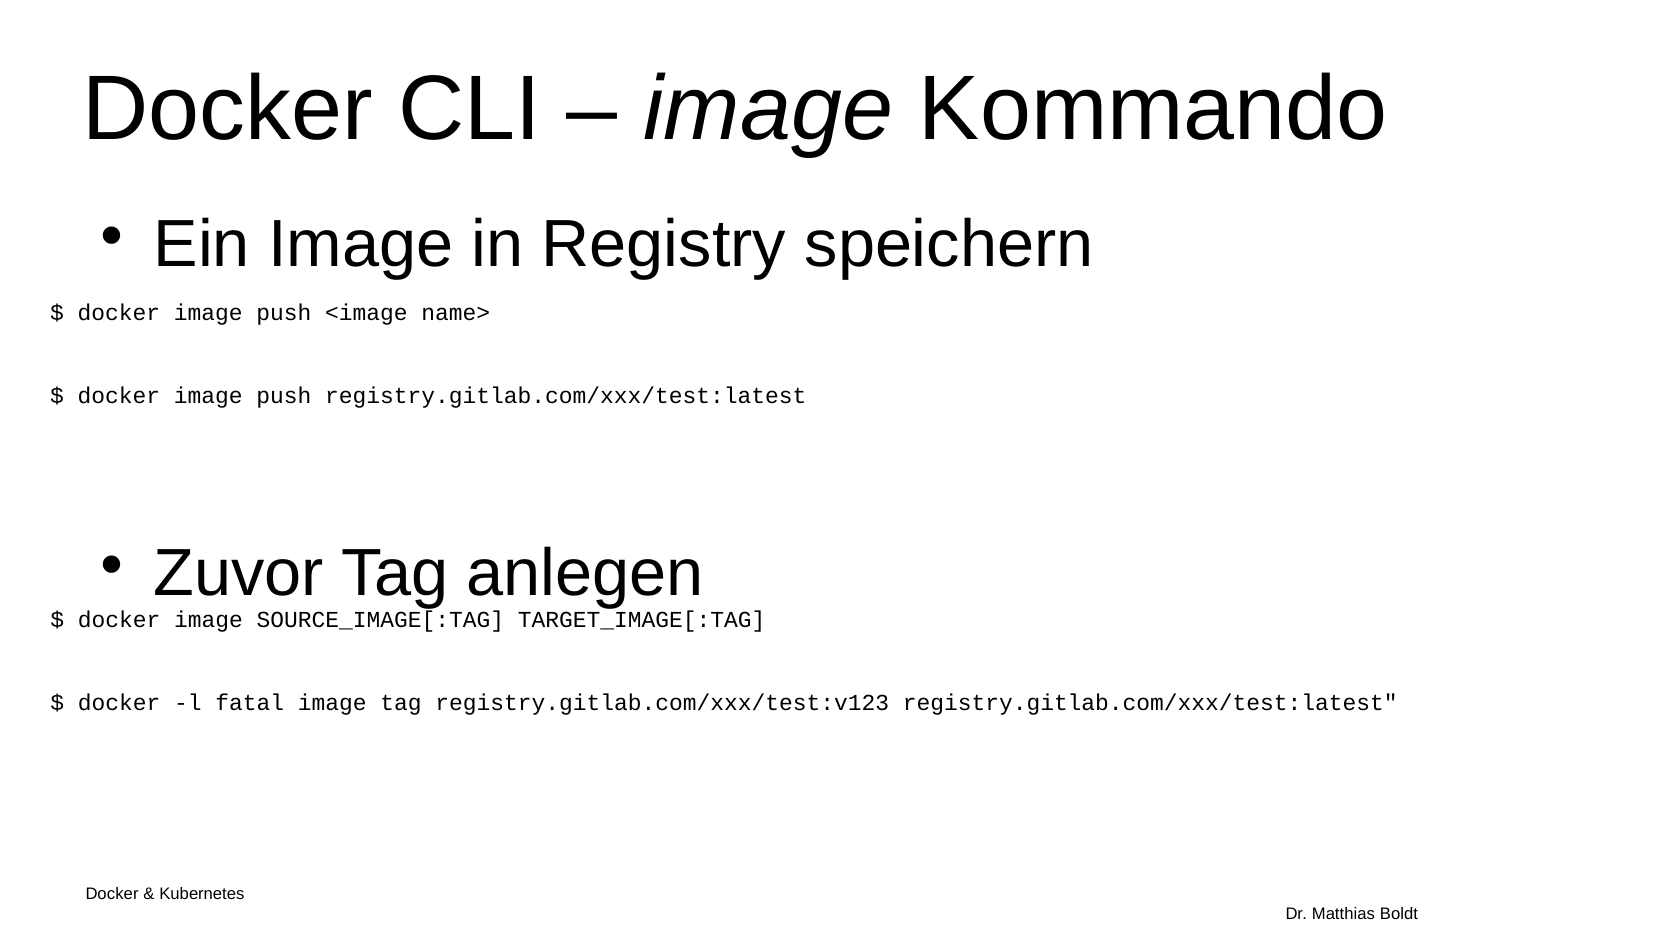

Docker CLI – image Kommando
Ein Image in Registry speichern

Zuvor Tag anlegen
$ docker image push <image name>

$ docker image push registry.gitlab.com/xxx/test:latest
$ docker image SOURCE_IMAGE[:TAG] TARGET_IMAGE[:TAG]

$ docker -l fatal image tag registry.gitlab.com/xxx/test:v123 registry.gitlab.com/xxx/test:latest"
Docker & Kubernetes																Dr. Matthias Boldt